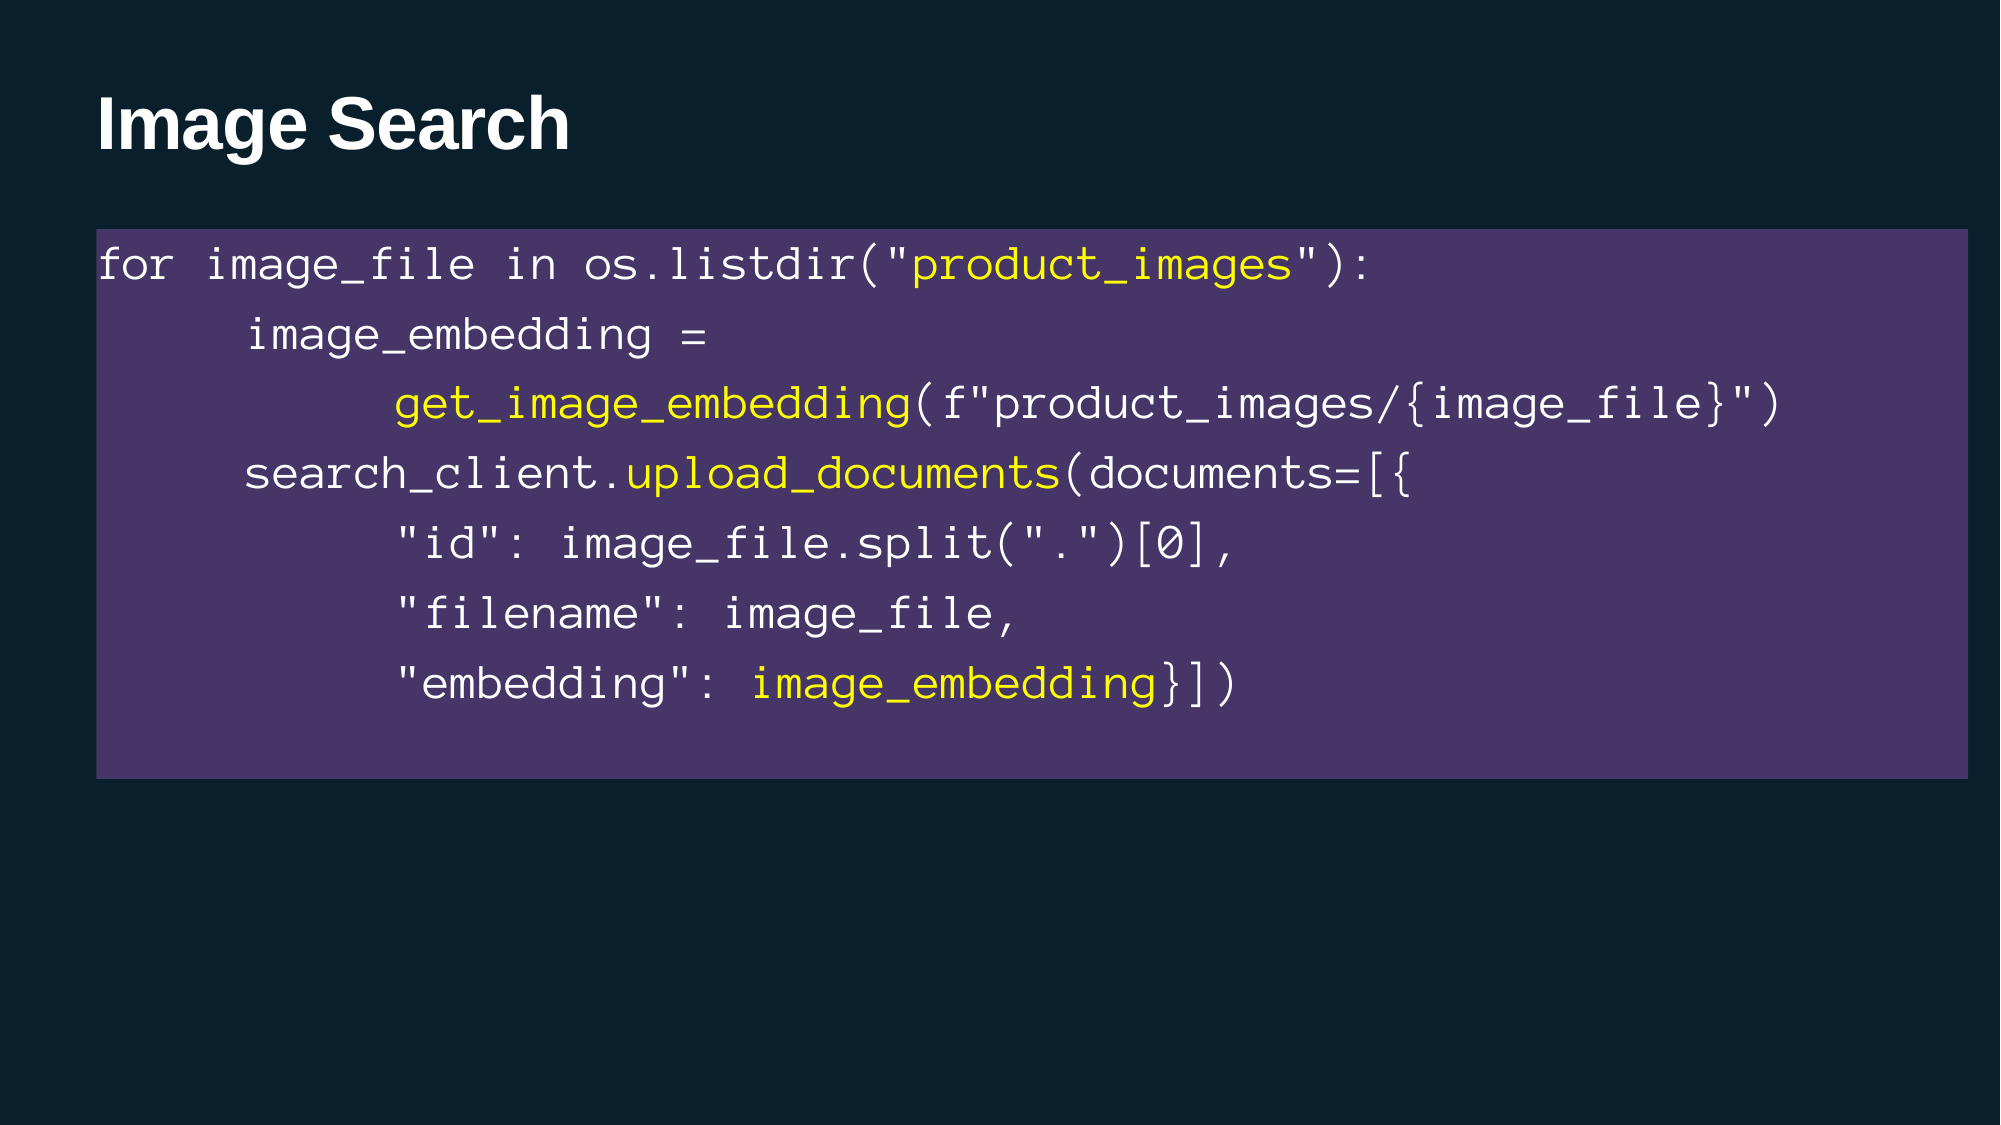

# Image Search
for image_file in os.listdir("product_images"):
	image_embedding =
		get_image_embedding(f"product_images/{image_file}")
	search_client.upload_documents(documents=[{
		"id": image_file.split(".")[0],
		"filename": image_file,
		"embedding": image_embedding}])